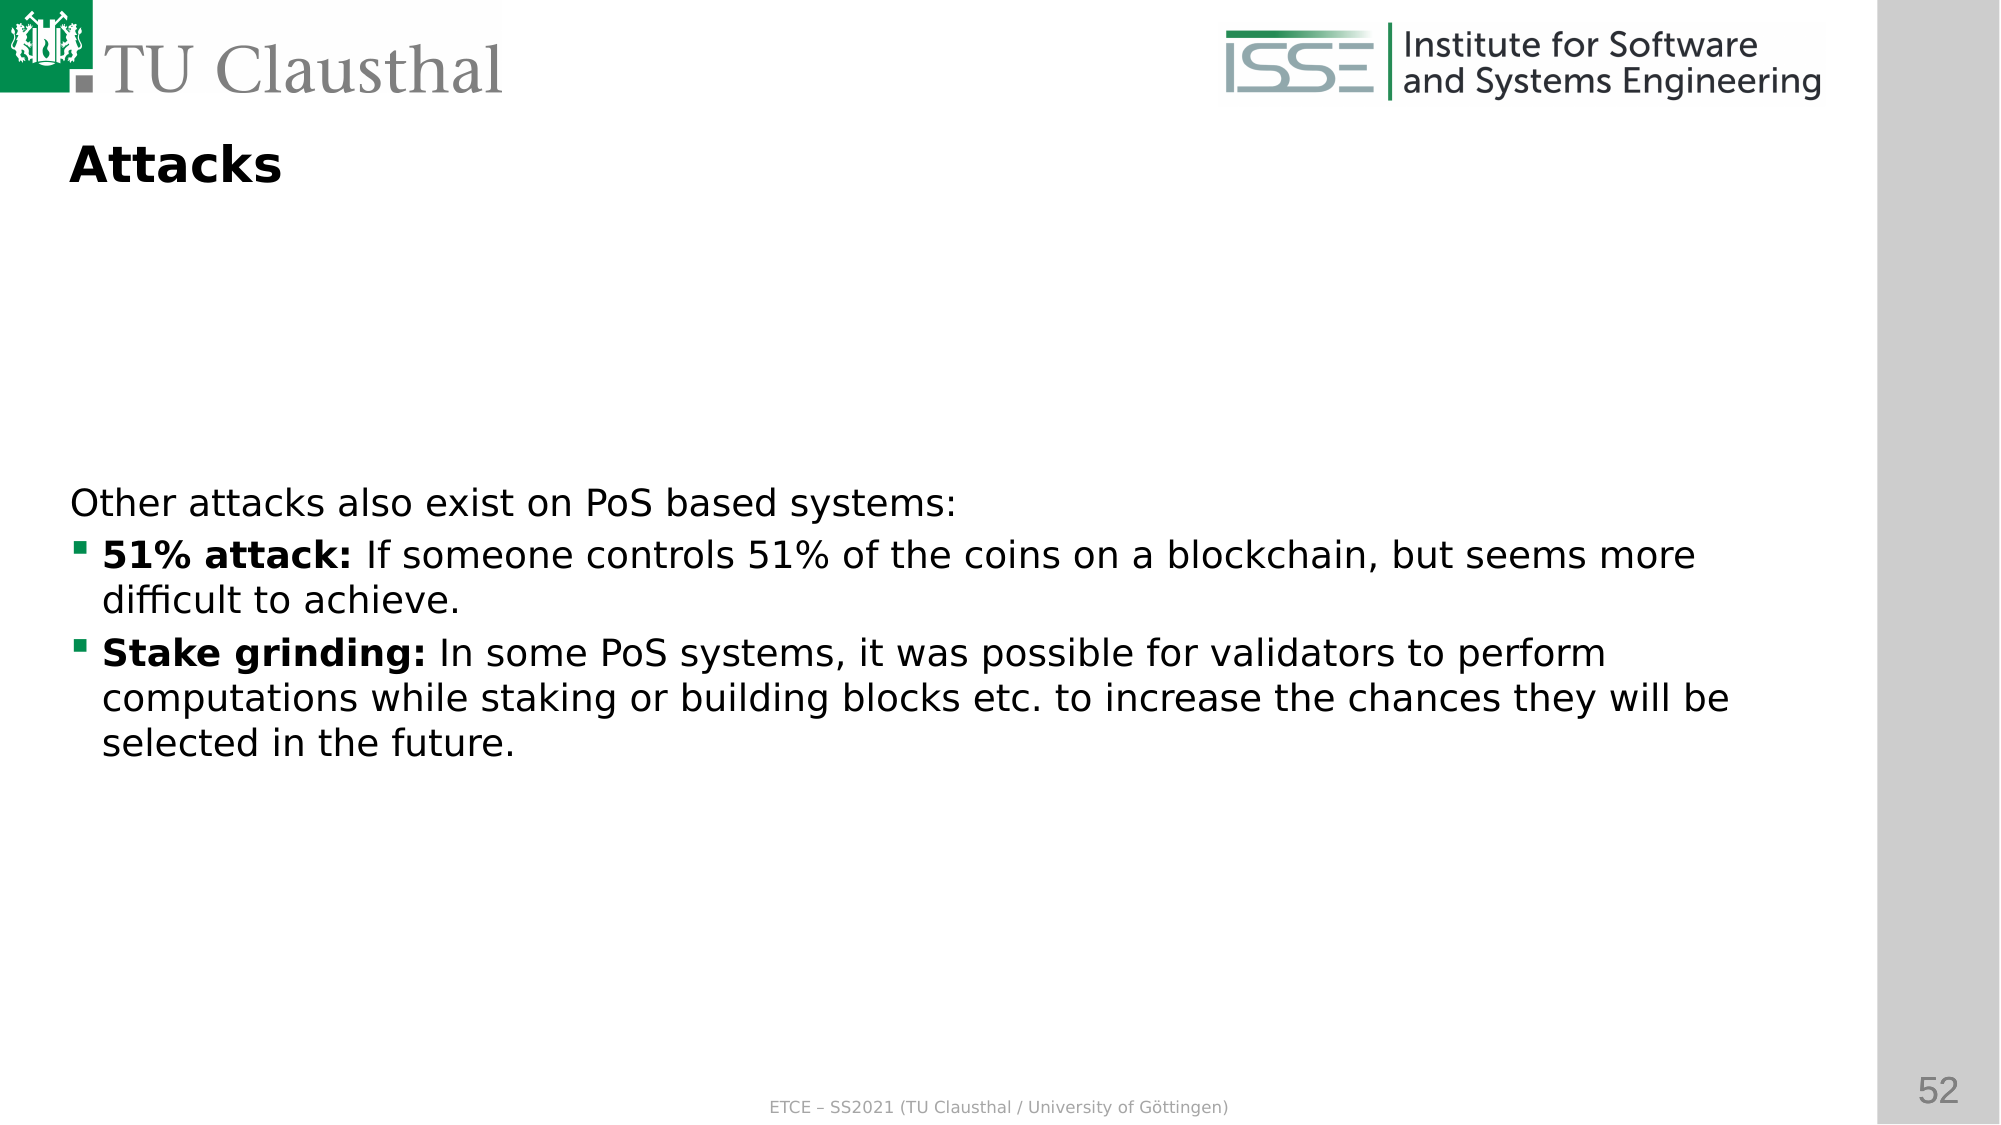

Attacks
Other attacks also exist on PoS based systems:
51% attack: If someone controls 51% of the coins on a blockchain, but seems more difficult to achieve.
Stake grinding: In some PoS systems, it was possible for validators to perform computations while staking or building blocks etc. to increase the chances they will be selected in the future.
ETCE – SS2021 (TU Clausthal / University of Göttingen)